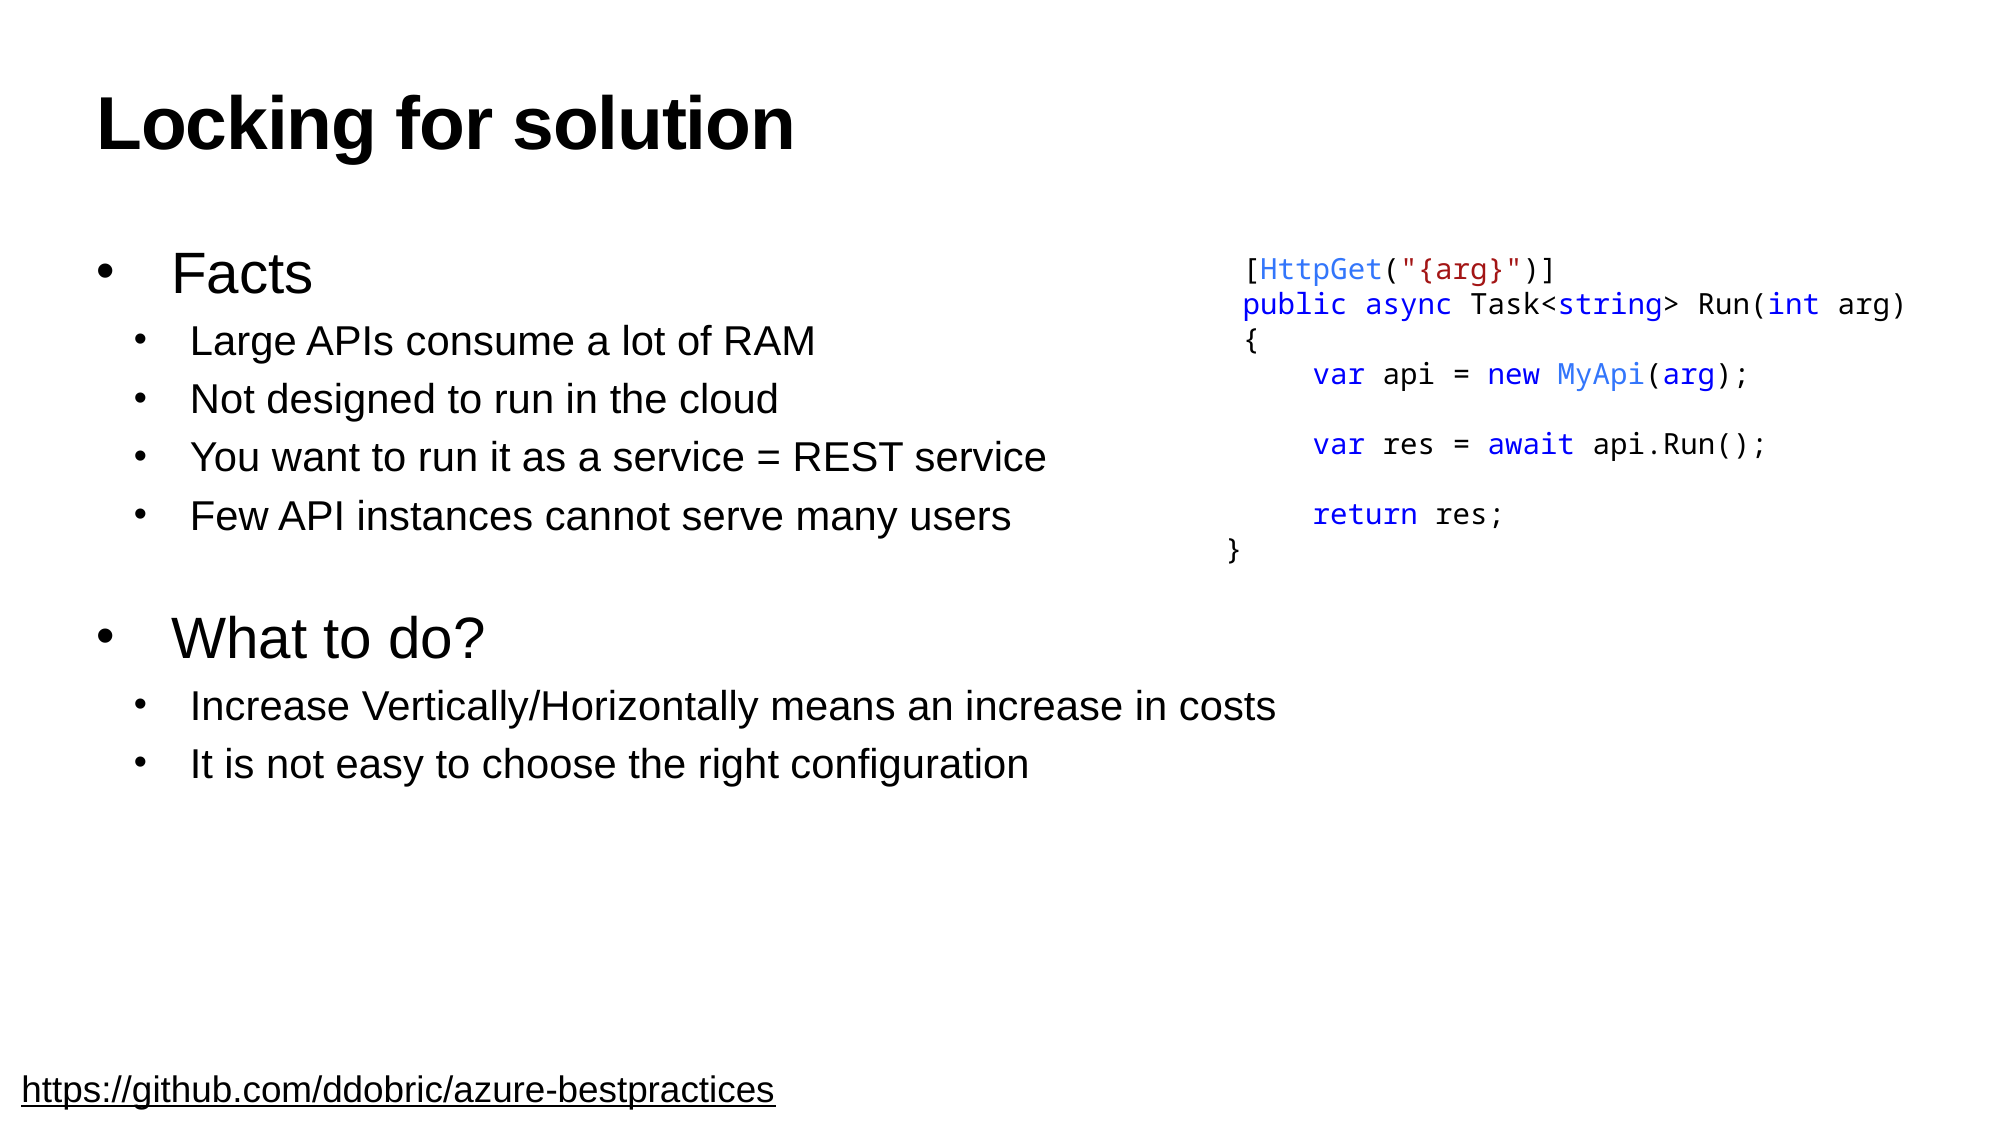

# Locking for solution
Facts
Large APIs consume a lot of RAM
Not designed to run in the cloud
You want to run it as a service = REST service
Few API instances cannot serve many users
What to do?
Increase Vertically/Horizontally means an increase in costs
It is not easy to choose the right configuration
        [HttpGet("{arg}")]
        public async Task<string> Run(int arg)
        {
            var api = new MyApi(arg);

            var res = await api.Run();

            return res;
       }
https://github.com/ddobric/azure-bestpractices